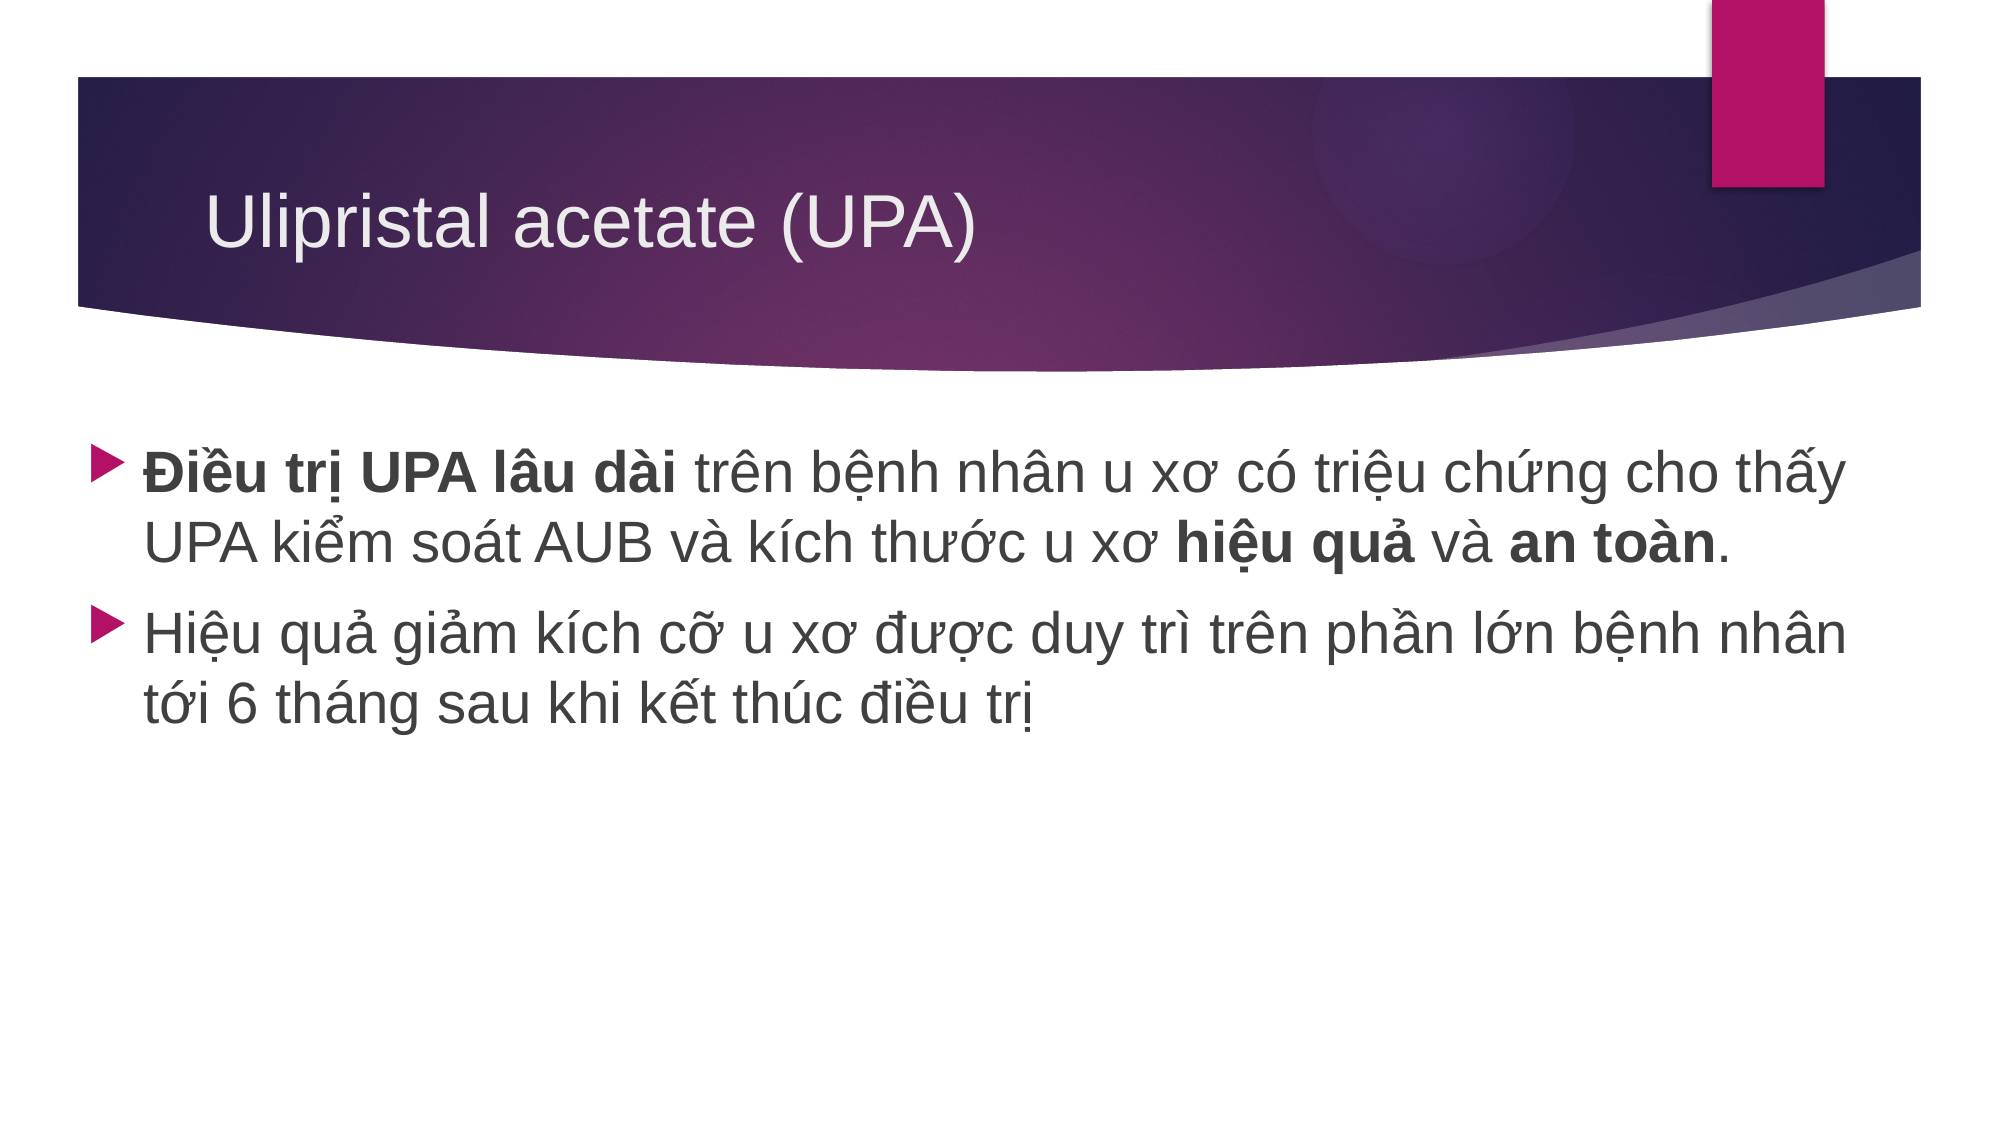

# Ulipristal acetate (UPA)
Điều trị UPA lâu dài trên bệnh nhân u xơ có triệu chứng cho thấy UPA kiểm soát AUB và kích thước u xơ hiệu quả và an toàn.
Hiệu quả giảm kích cỡ u xơ được duy trì trên phần lớn bệnh nhân tới 6 tháng sau khi kết thúc điều trị